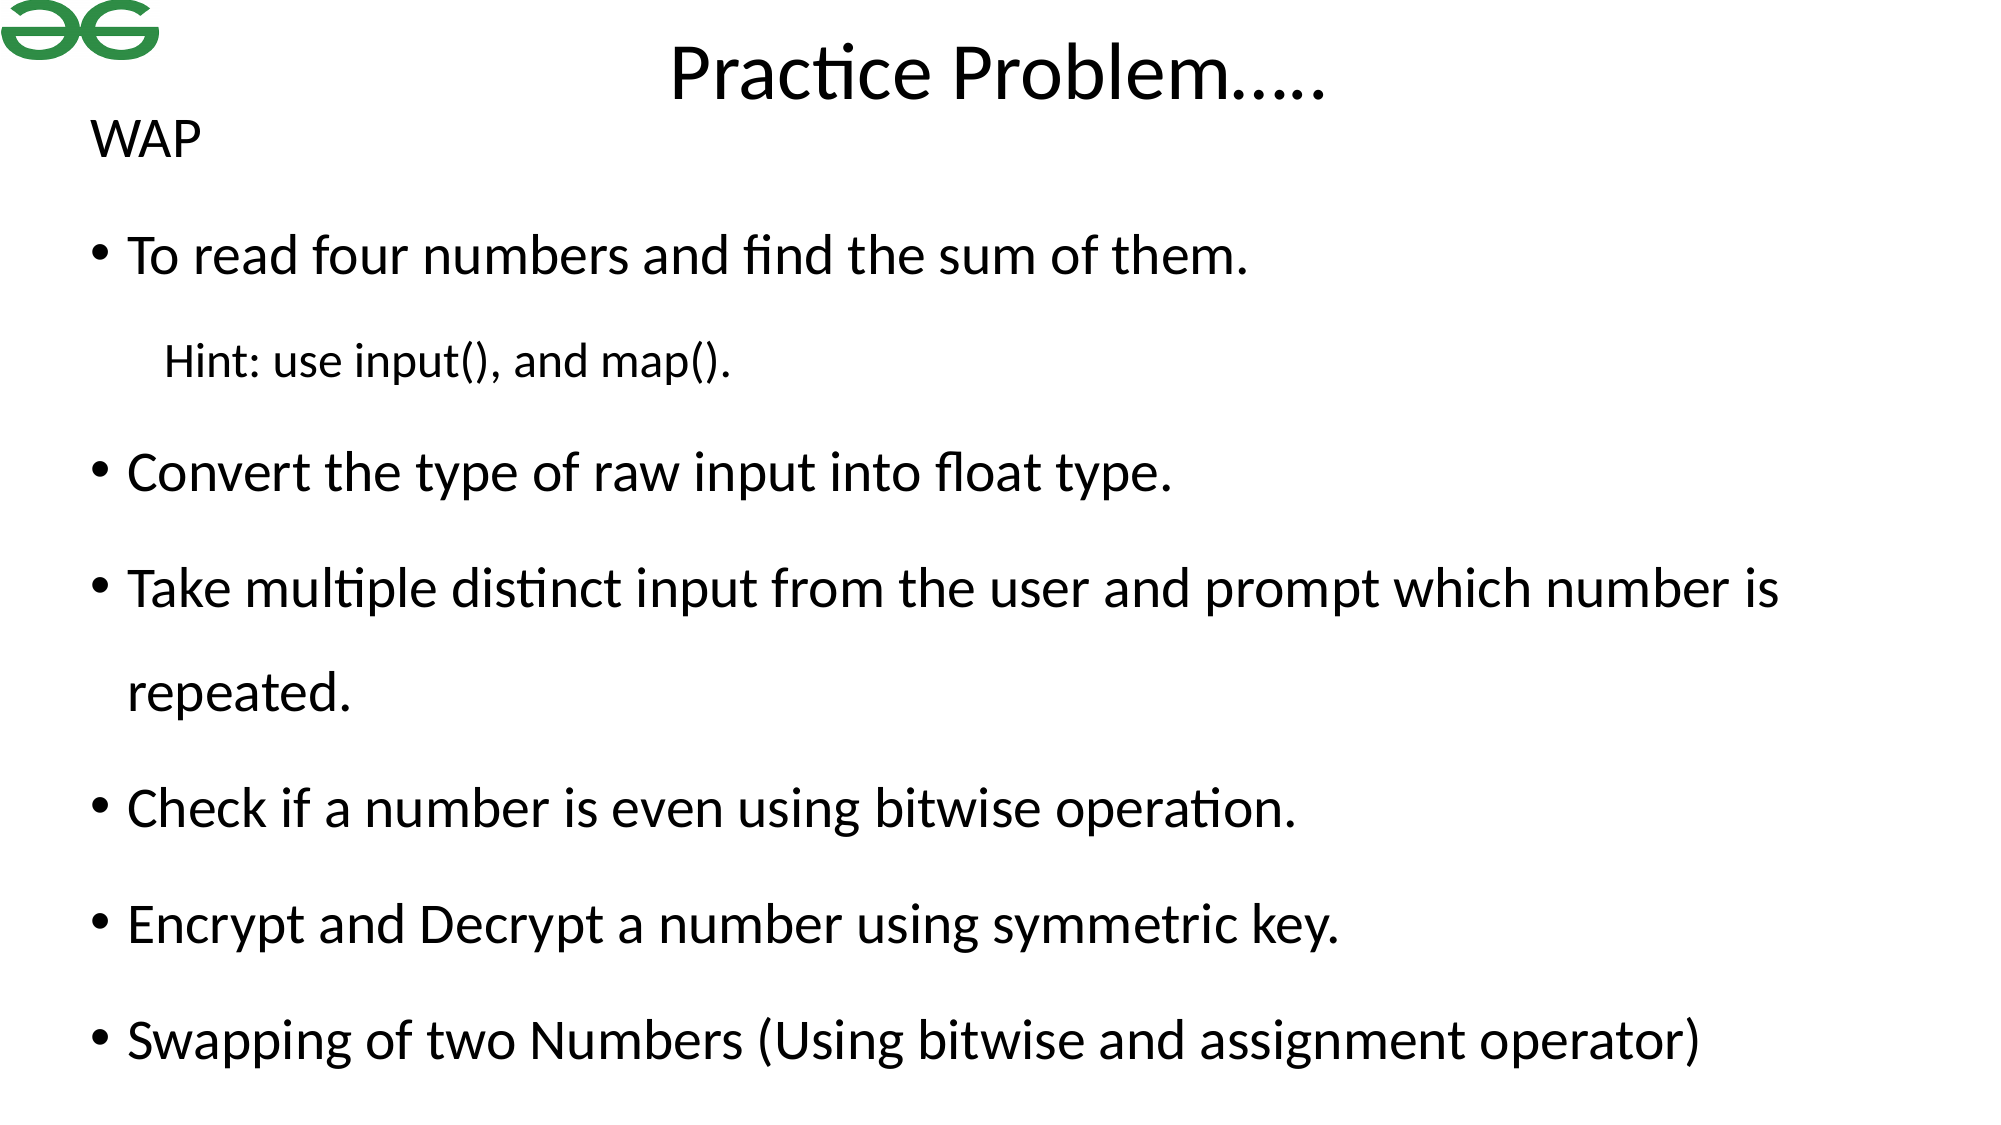

# Practice Problem…..
WAP
To read four numbers and find the sum of them.
Hint: use input(), and map().
Convert the type of raw input into float type.
Take multiple distinct input from the user and prompt which number is repeated.
Check if a number is even using bitwise operation.
Encrypt and Decrypt a number using symmetric key.
Swapping of two Numbers (Using bitwise and assignment operator)